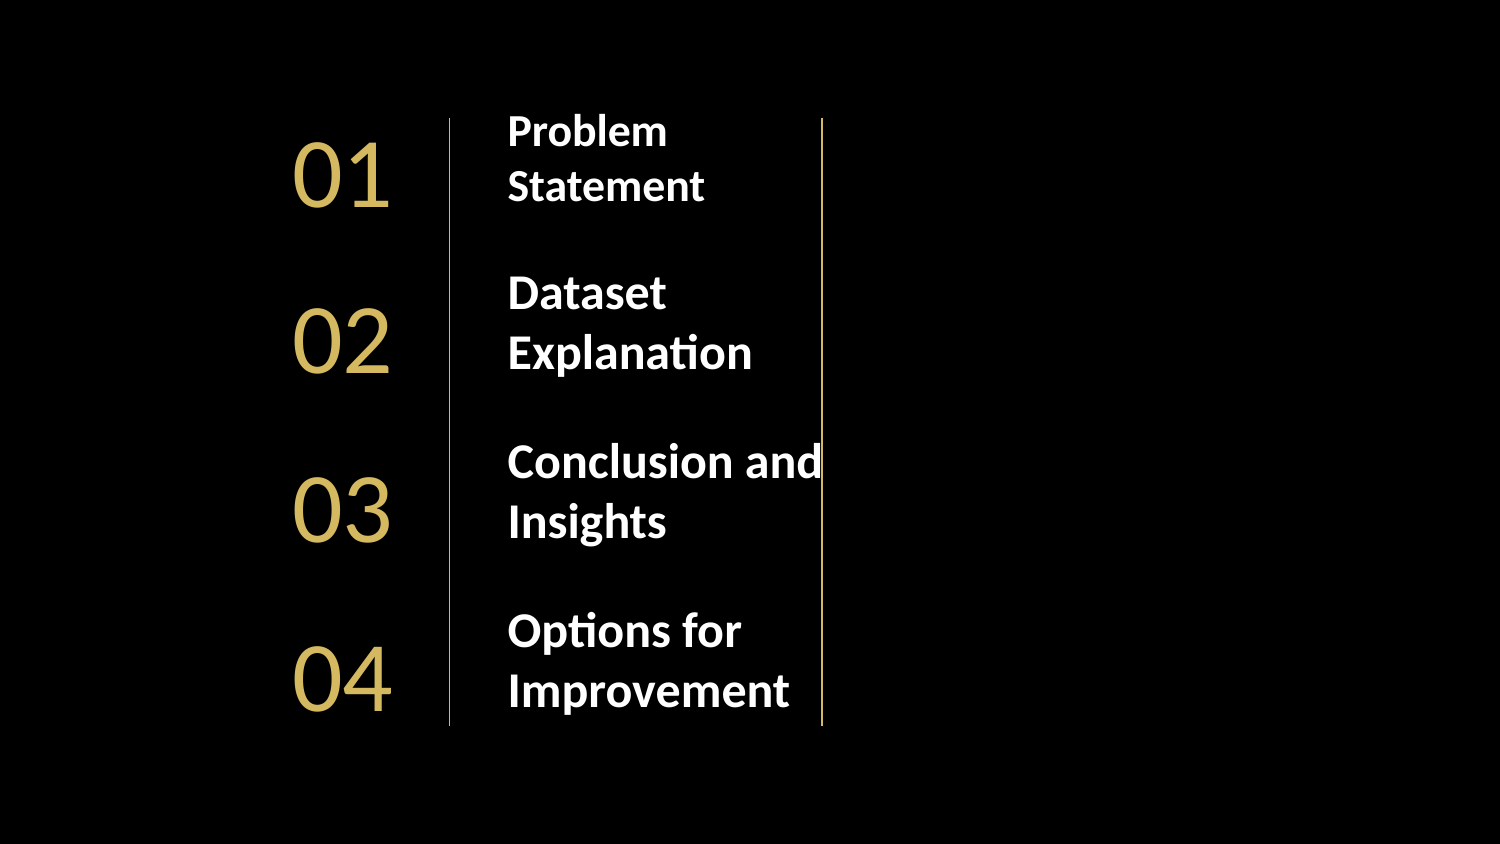

# Problem Statement
01
Dataset Explanation
02
03
Conclusion and Insights
04
Options for Improvement